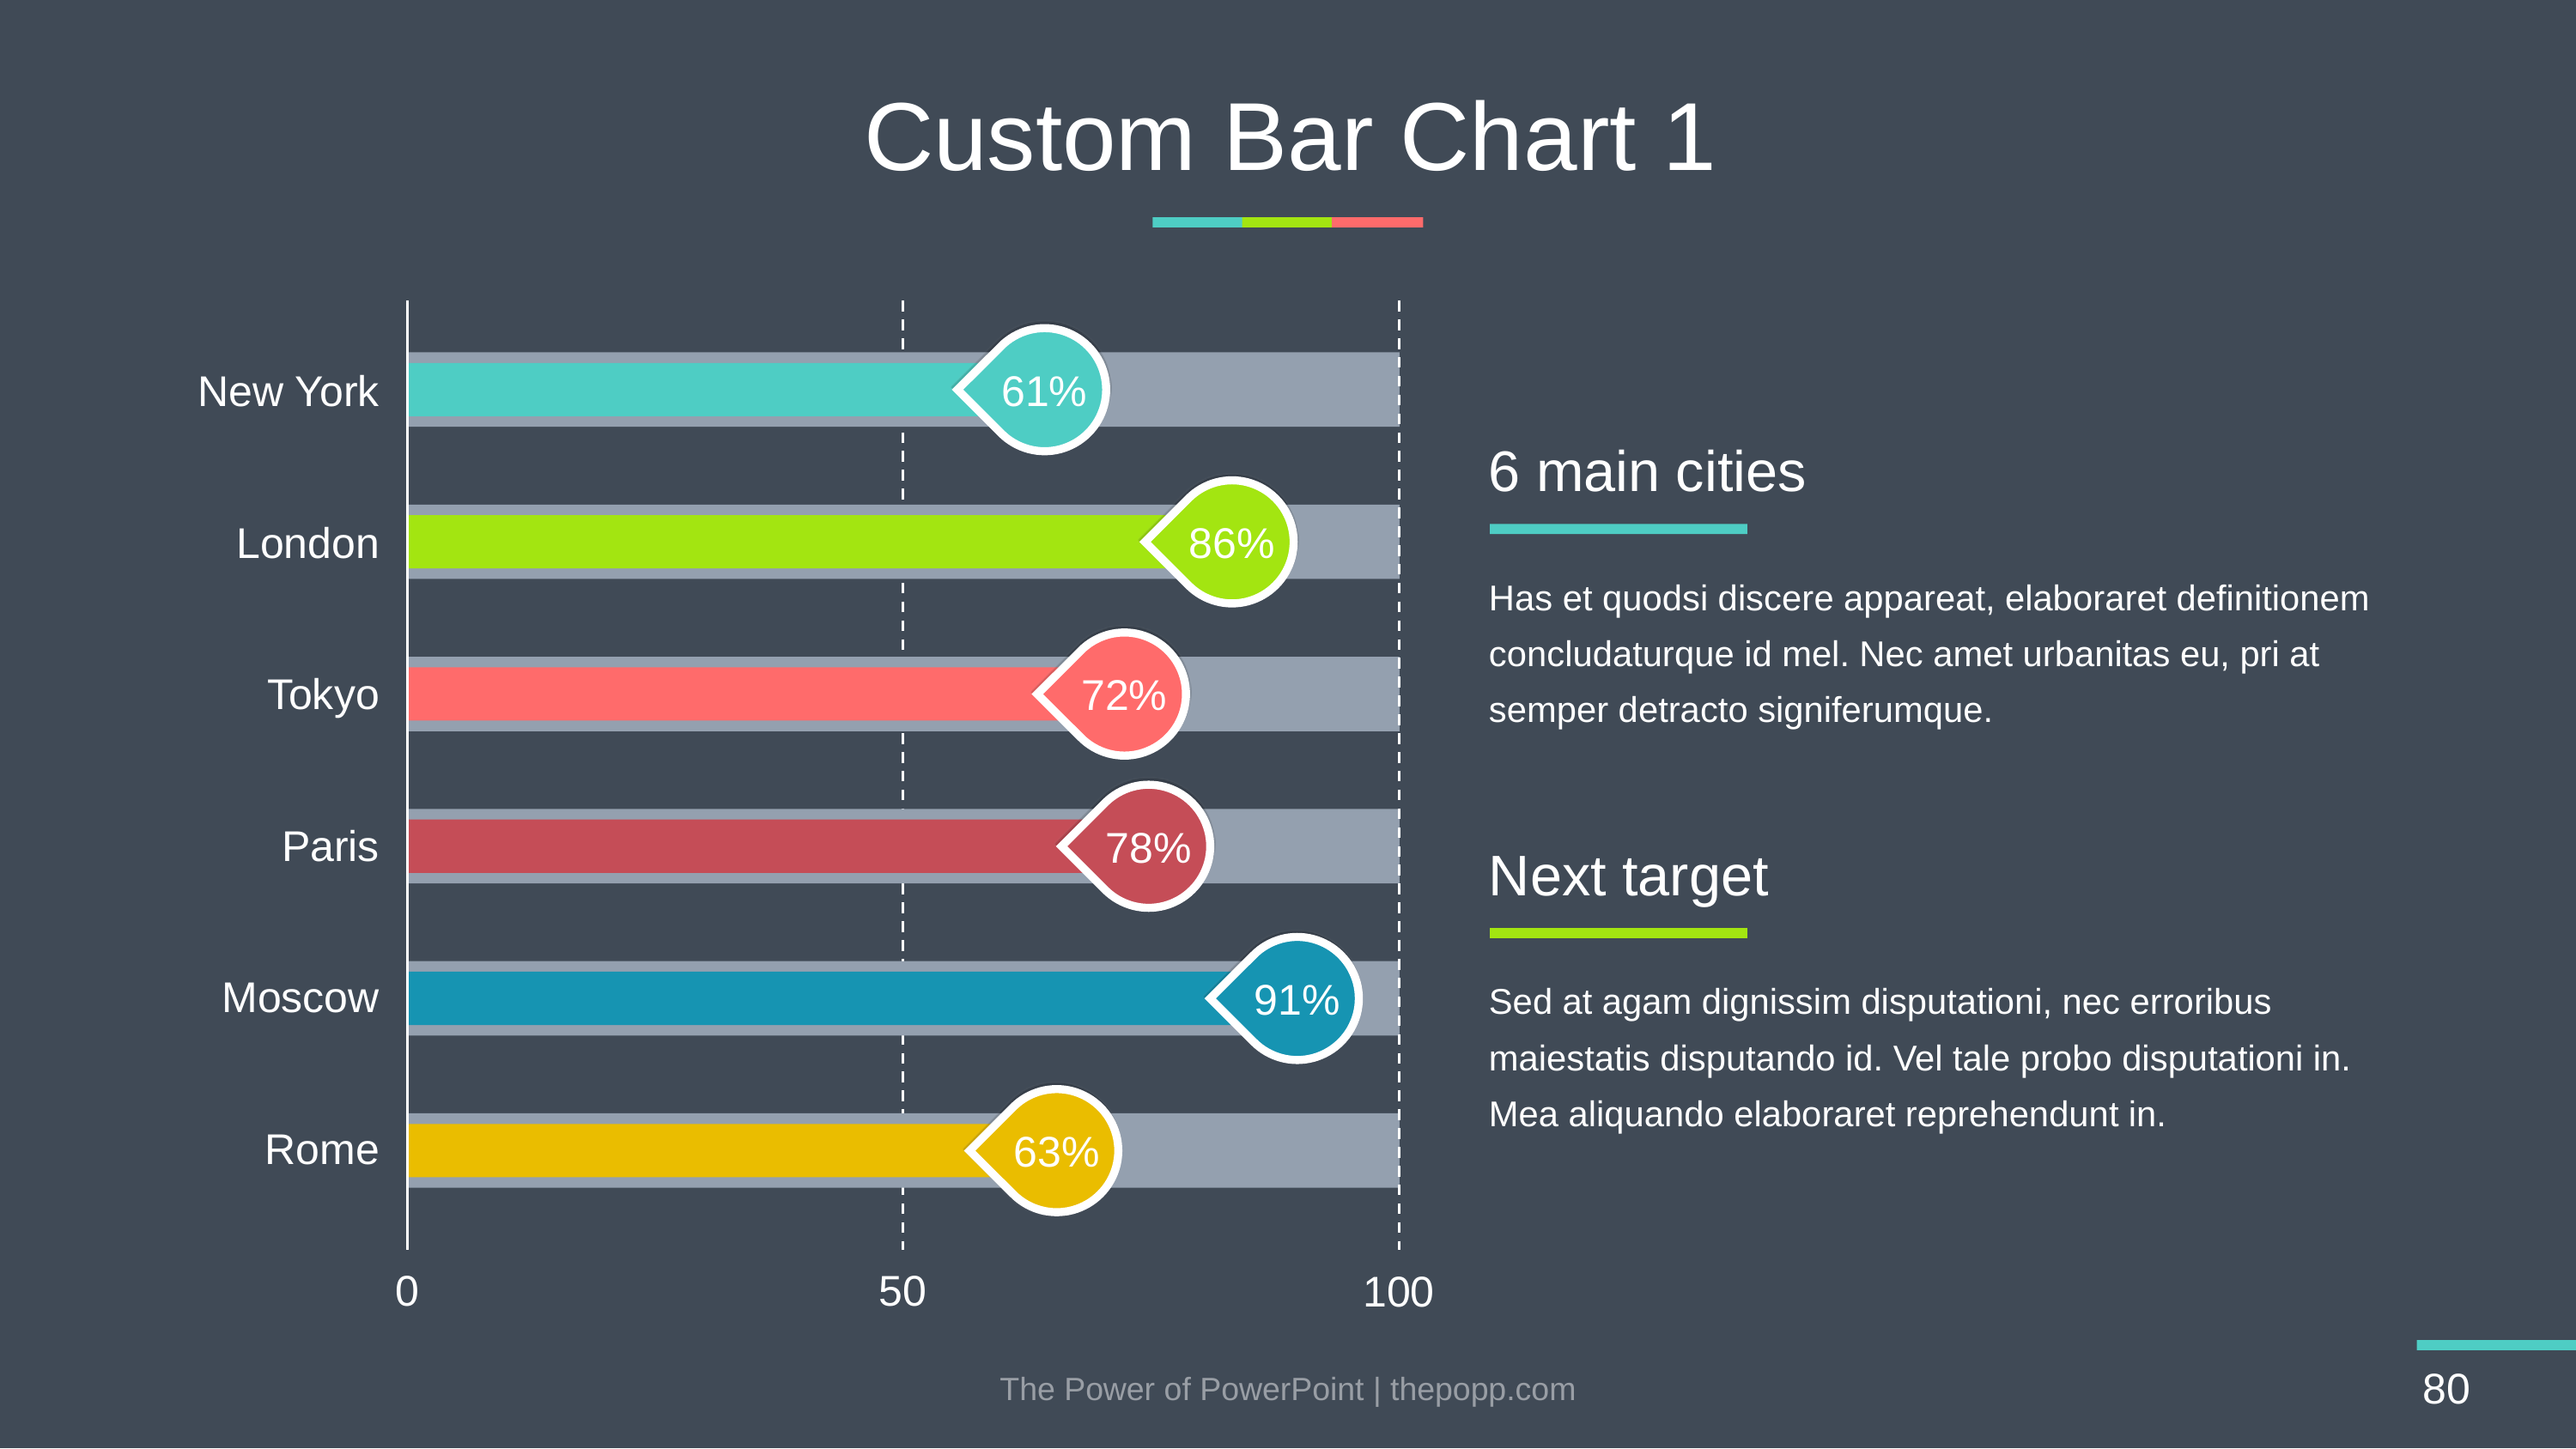

# Custom Bar Chart 1

61%

New York

6 main cities

86%

London

Has et quodsi discere appareat, elaboraret definitionem concludaturque id mel. Nec amet urbanitas eu, pri at semper detracto signiferumque.

72%

Tokyo

78%
Next target

Paris

91%
Sed at agam dignissim disputationi, nec erroribus maiestatis disputando id. Vel tale probo disputationi in. Mea aliquando elaboraret reprehendunt in.

Moscow

63%

Rome

0
50
100
The Power of PowerPoint | thepopp.com
80